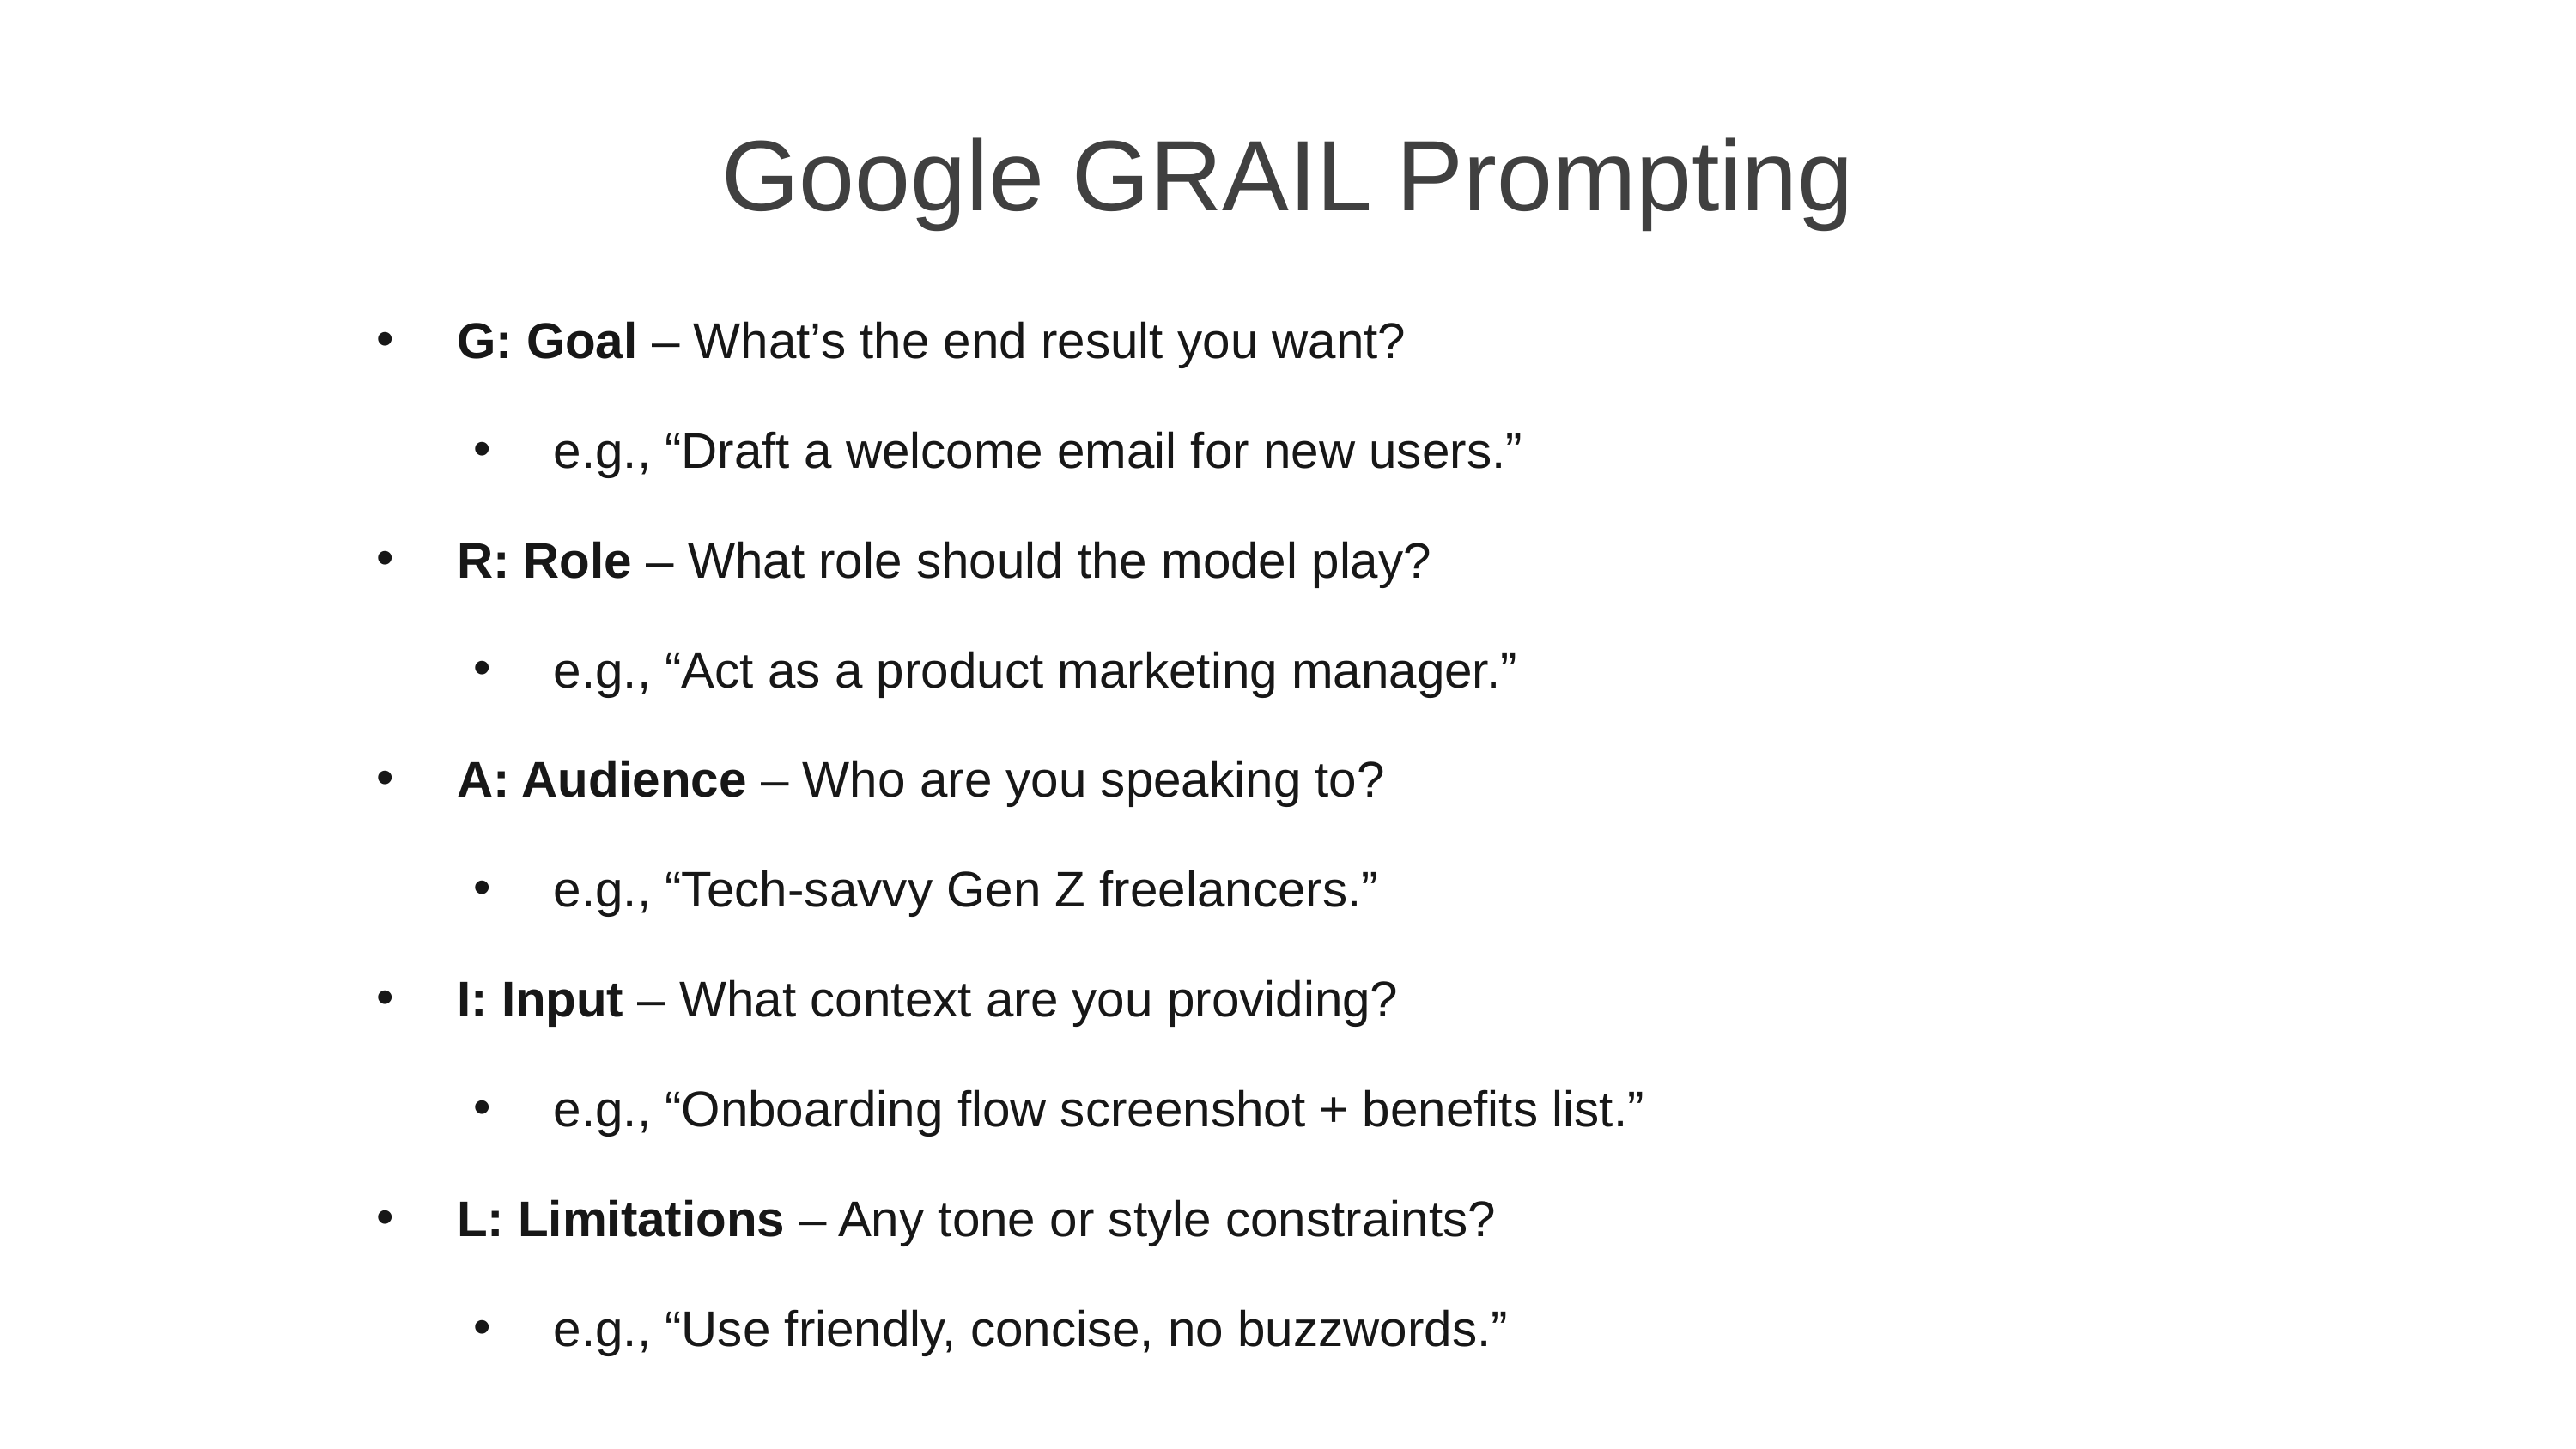

# Google GRAIL Prompting
G: Goal – What’s the end result you want?
e.g., “Draft a welcome email for new users.”
R: Role – What role should the model play?
e.g., “Act as a product marketing manager.”
A: Audience – Who are you speaking to?
e.g., “Tech-savvy Gen Z freelancers.”
I: Input – What context are you providing?
e.g., “Onboarding flow screenshot + benefits list.”
L: Limitations – Any tone or style constraints?
e.g., “Use friendly, concise, no buzzwords.”